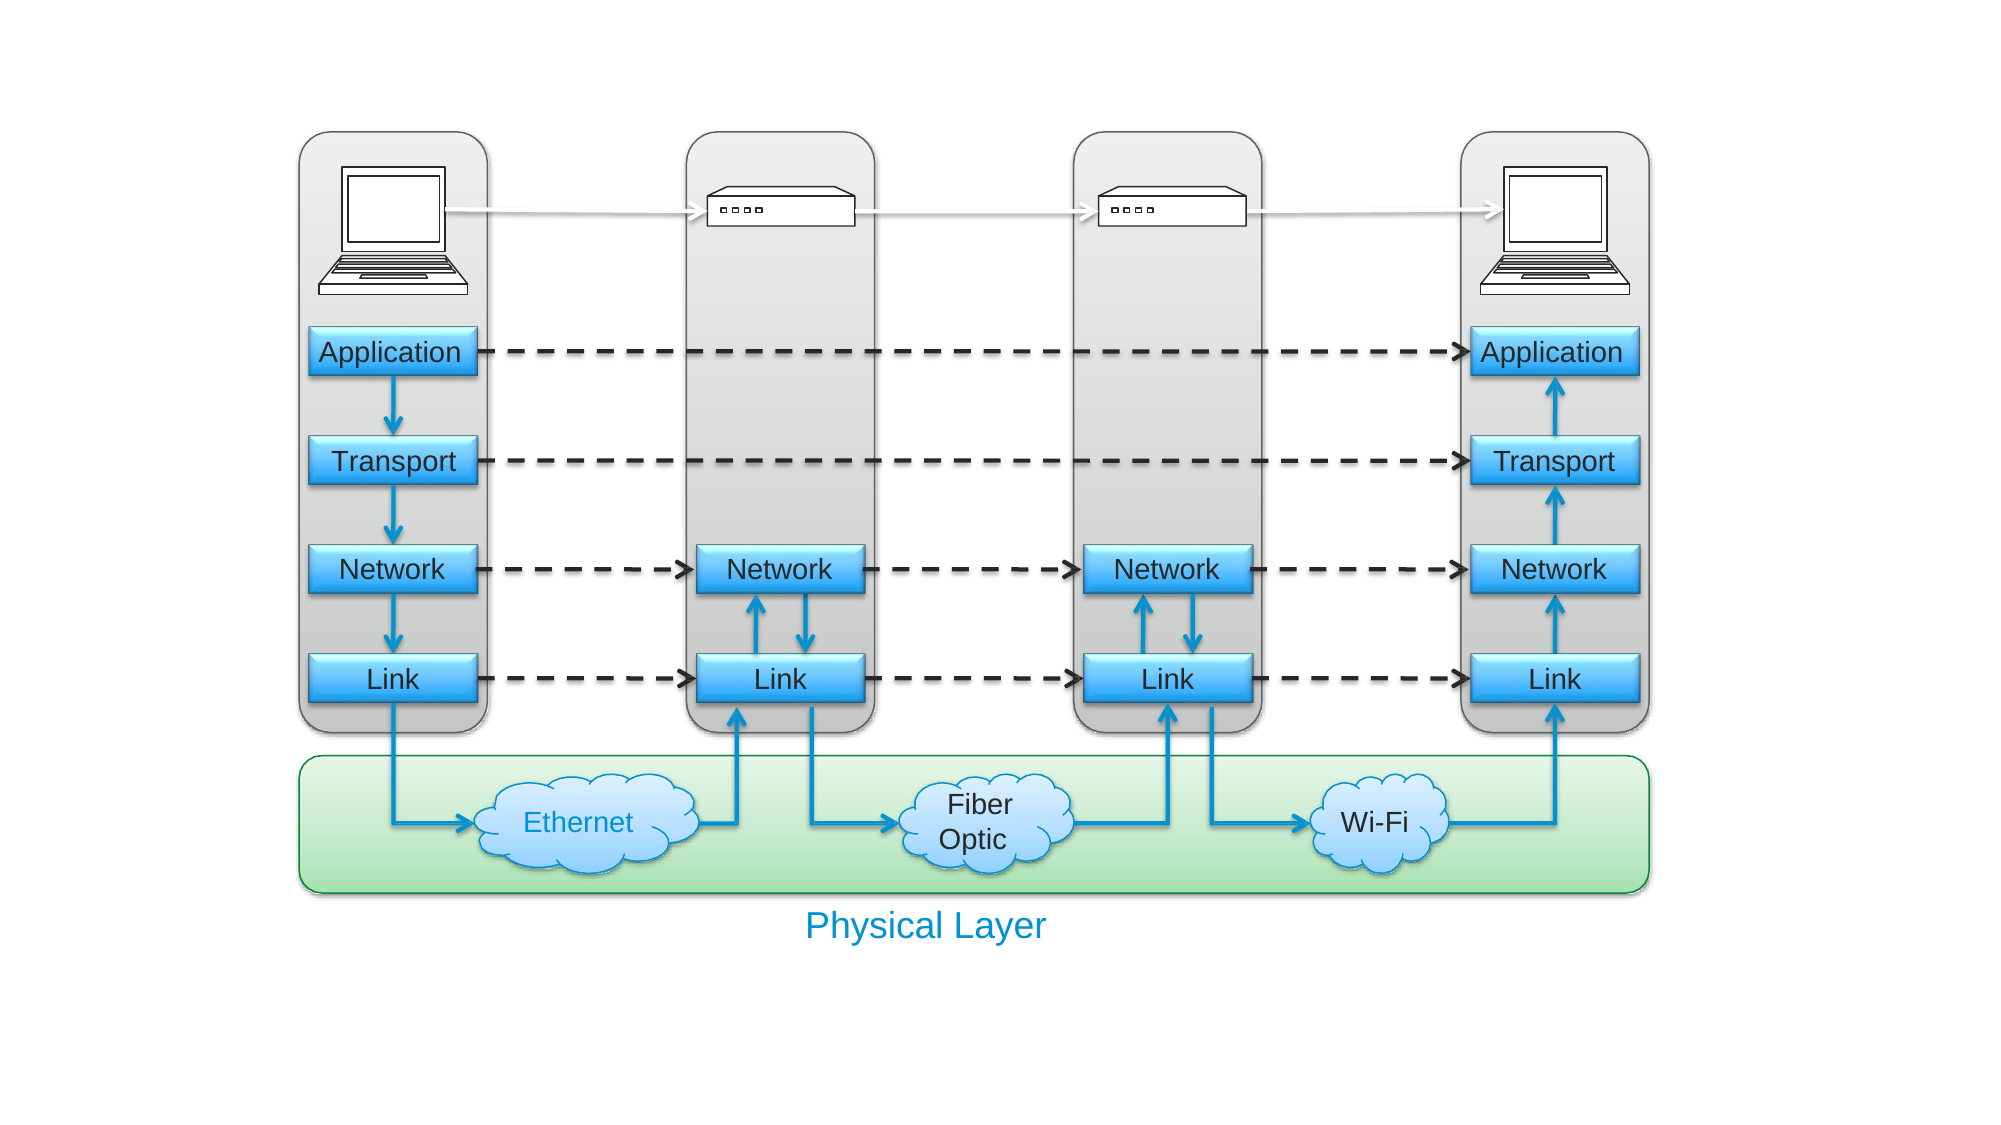

Application
Application

Transport
Transport

Network
Network
Network
Network

Link
Link
Link
Link

Fiber  Optic

Ethernet
Wi-Fi

Physical Layer